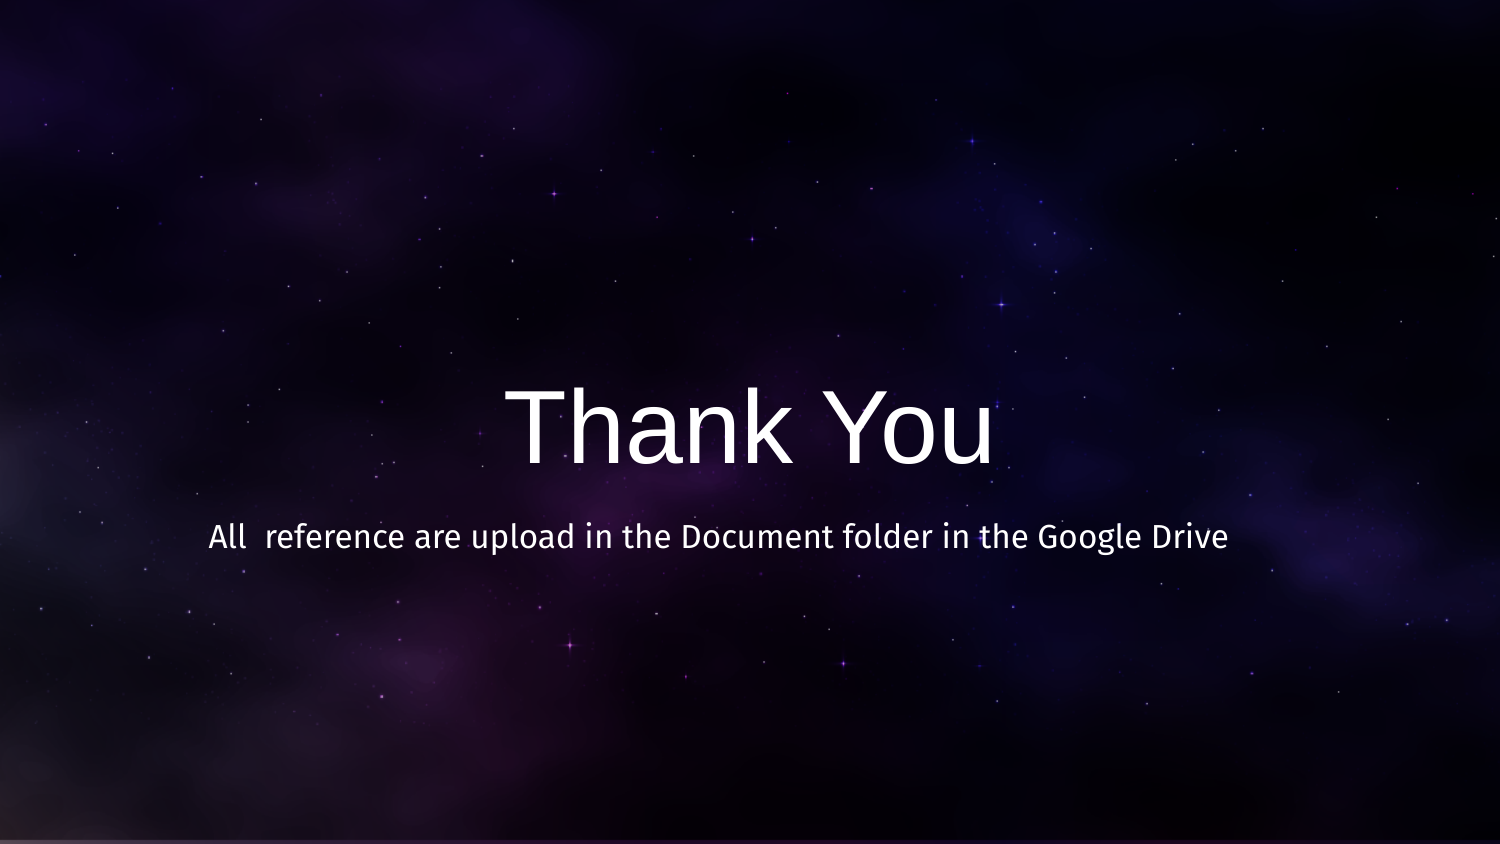

# Thank You
All  reference are upload in the Document folder in the Google Drive